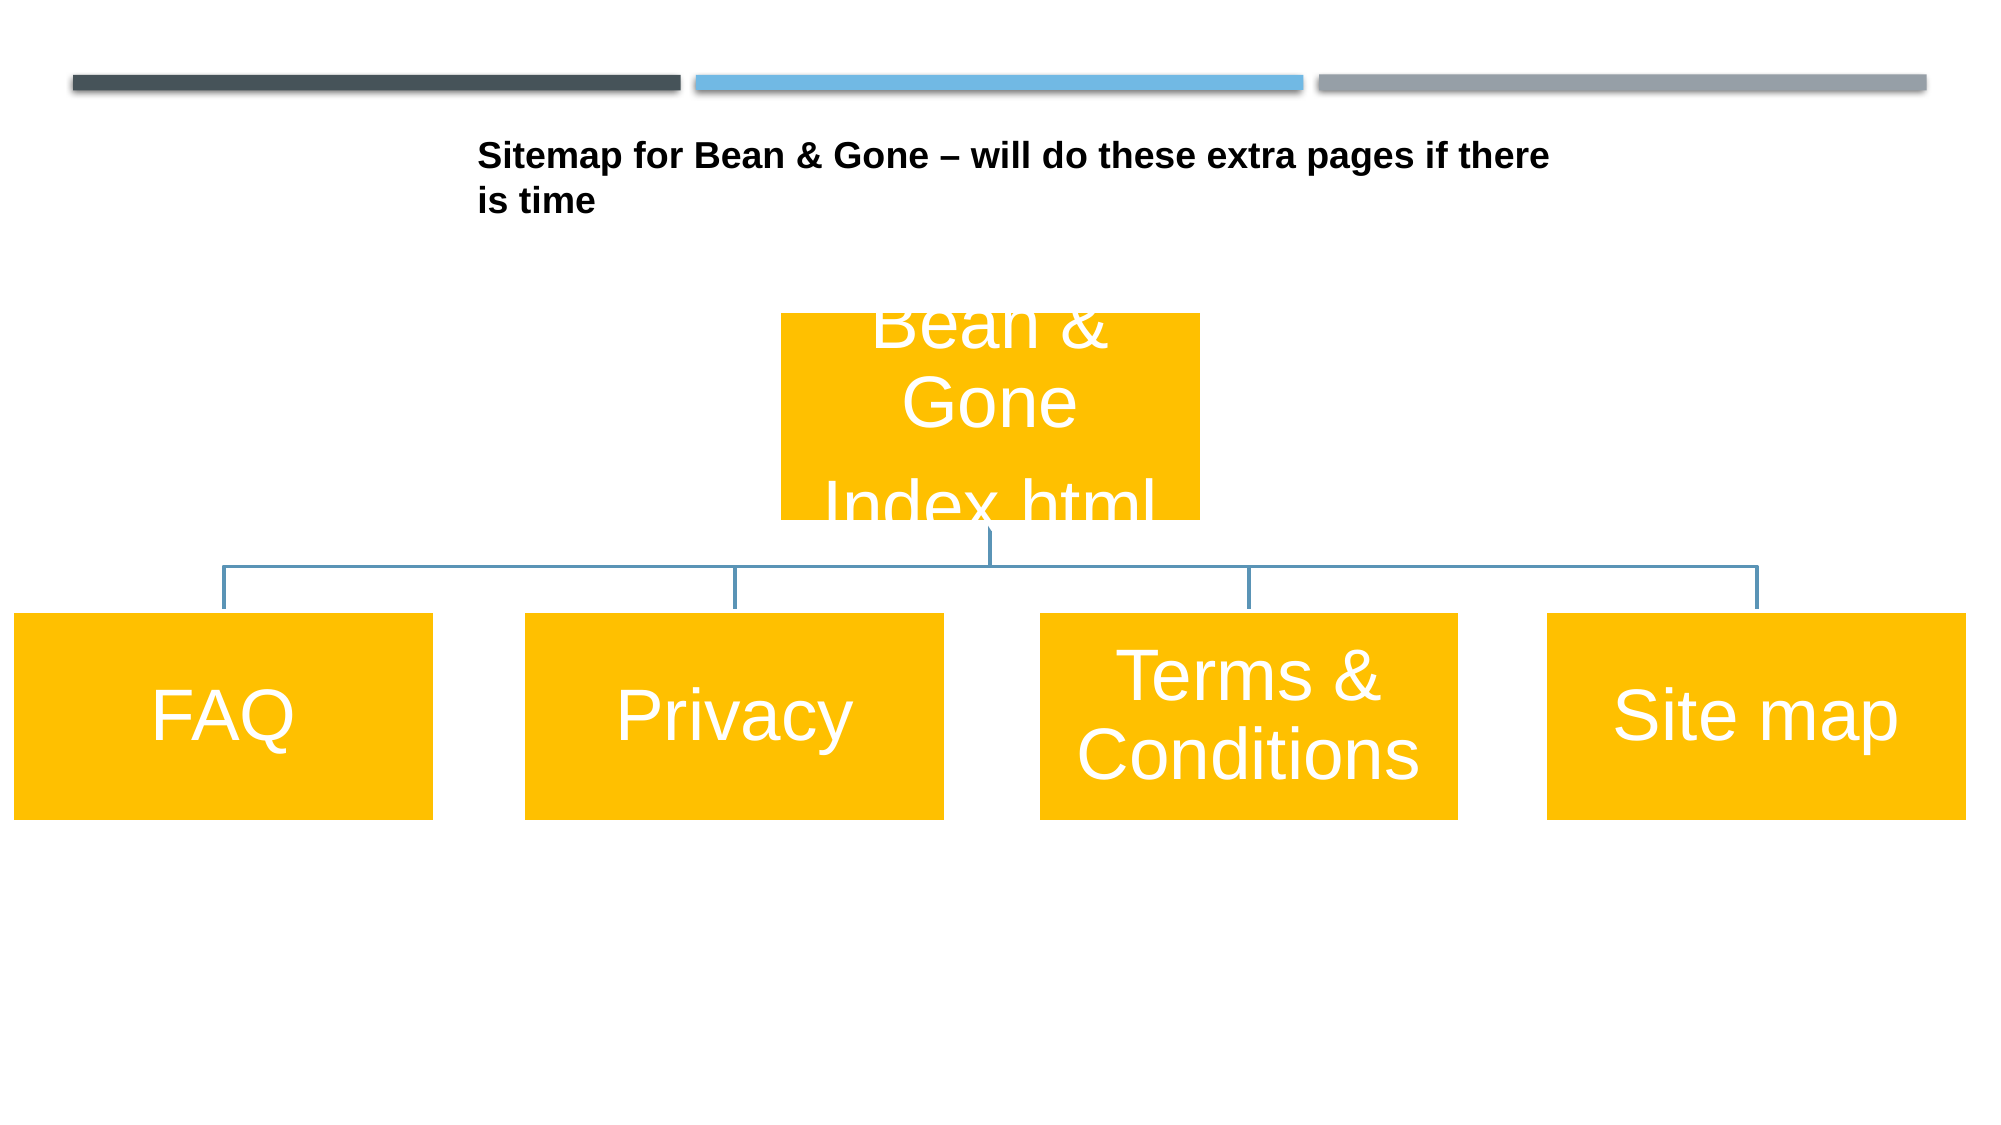

Bean & Gone
Index.html
FAQ
Privacy
Terms & Conditions
Site map
Sitemap for Bean & Gone – will do these extra pages if there is time